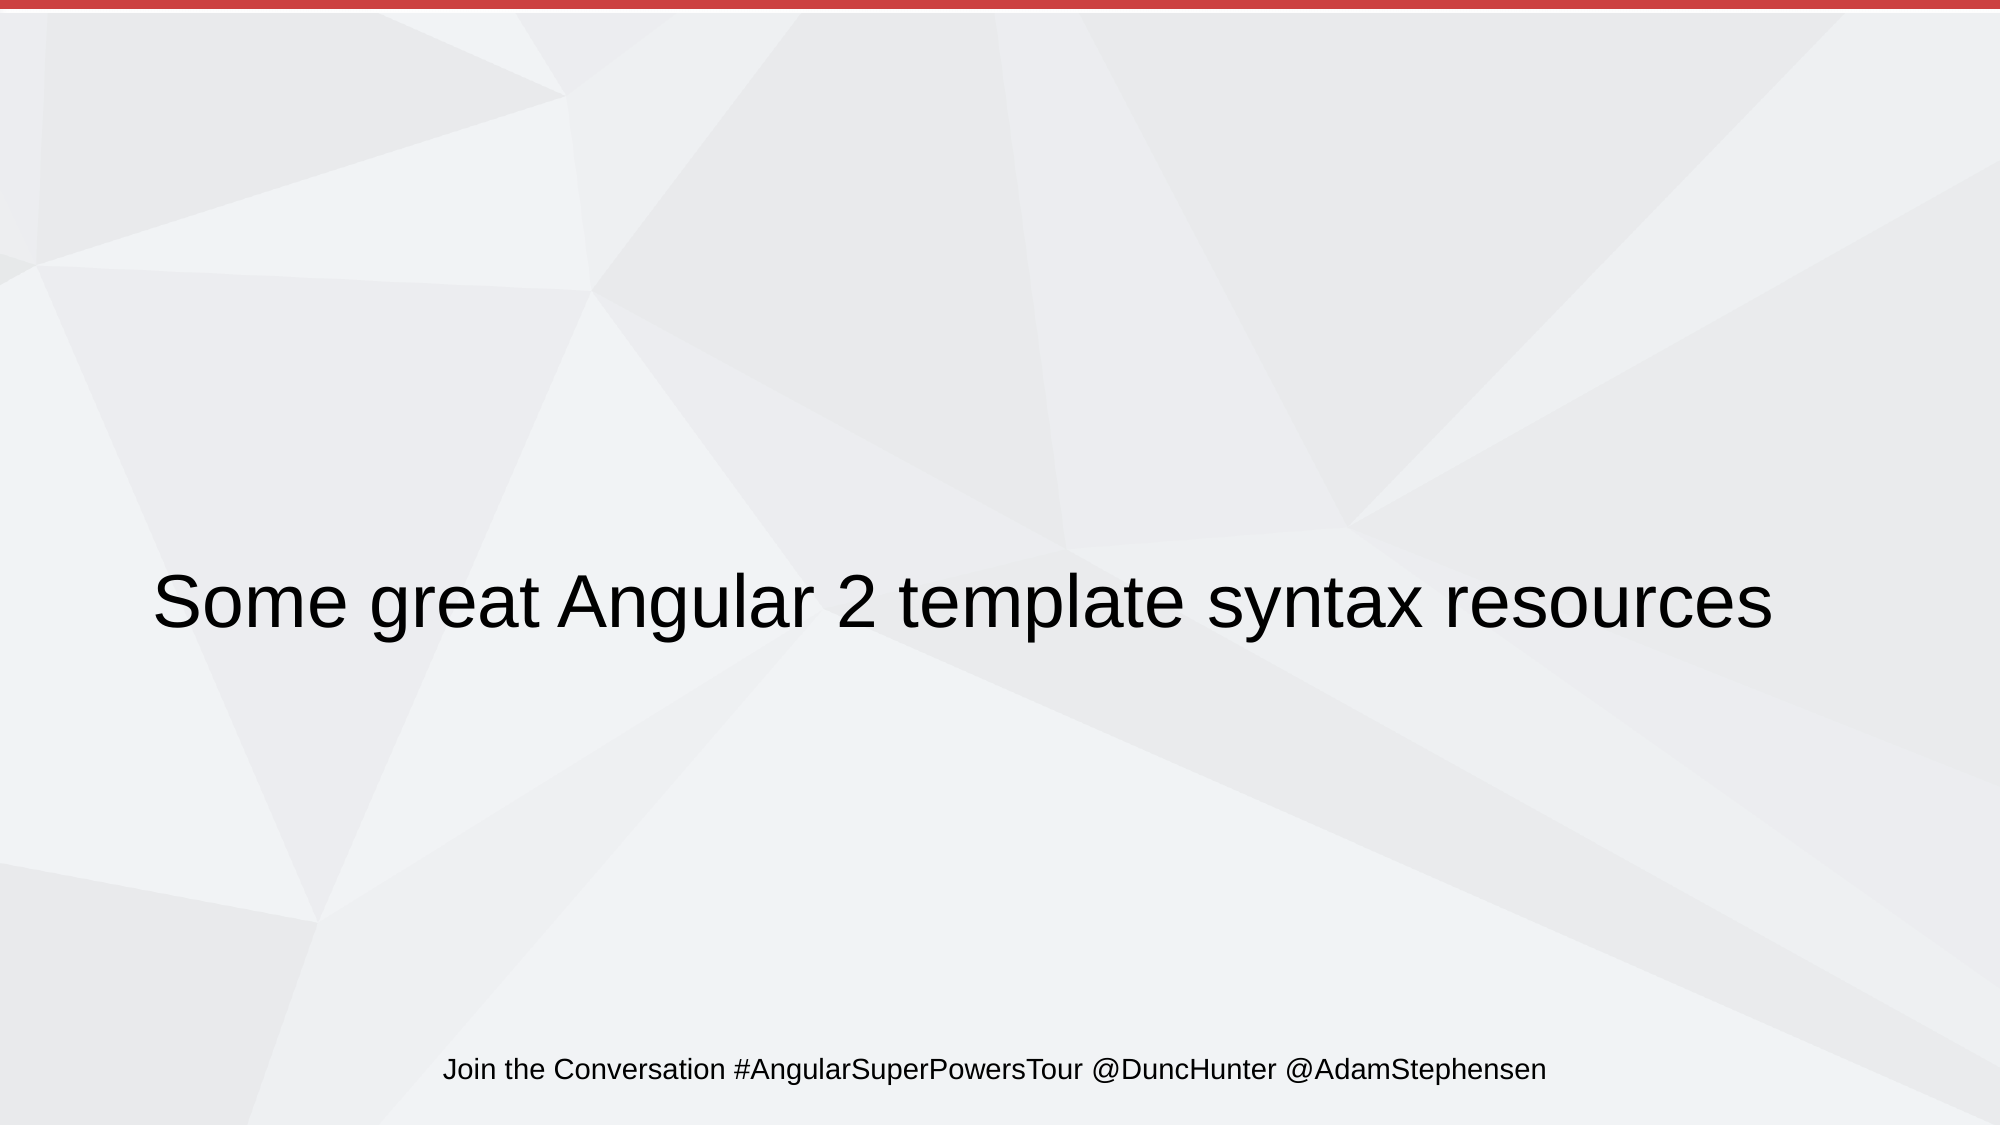

# Some great Angular 2 template syntax resources
Join the Conversation #AngularSuperPowersTour @DuncHunter @AdamStephensen